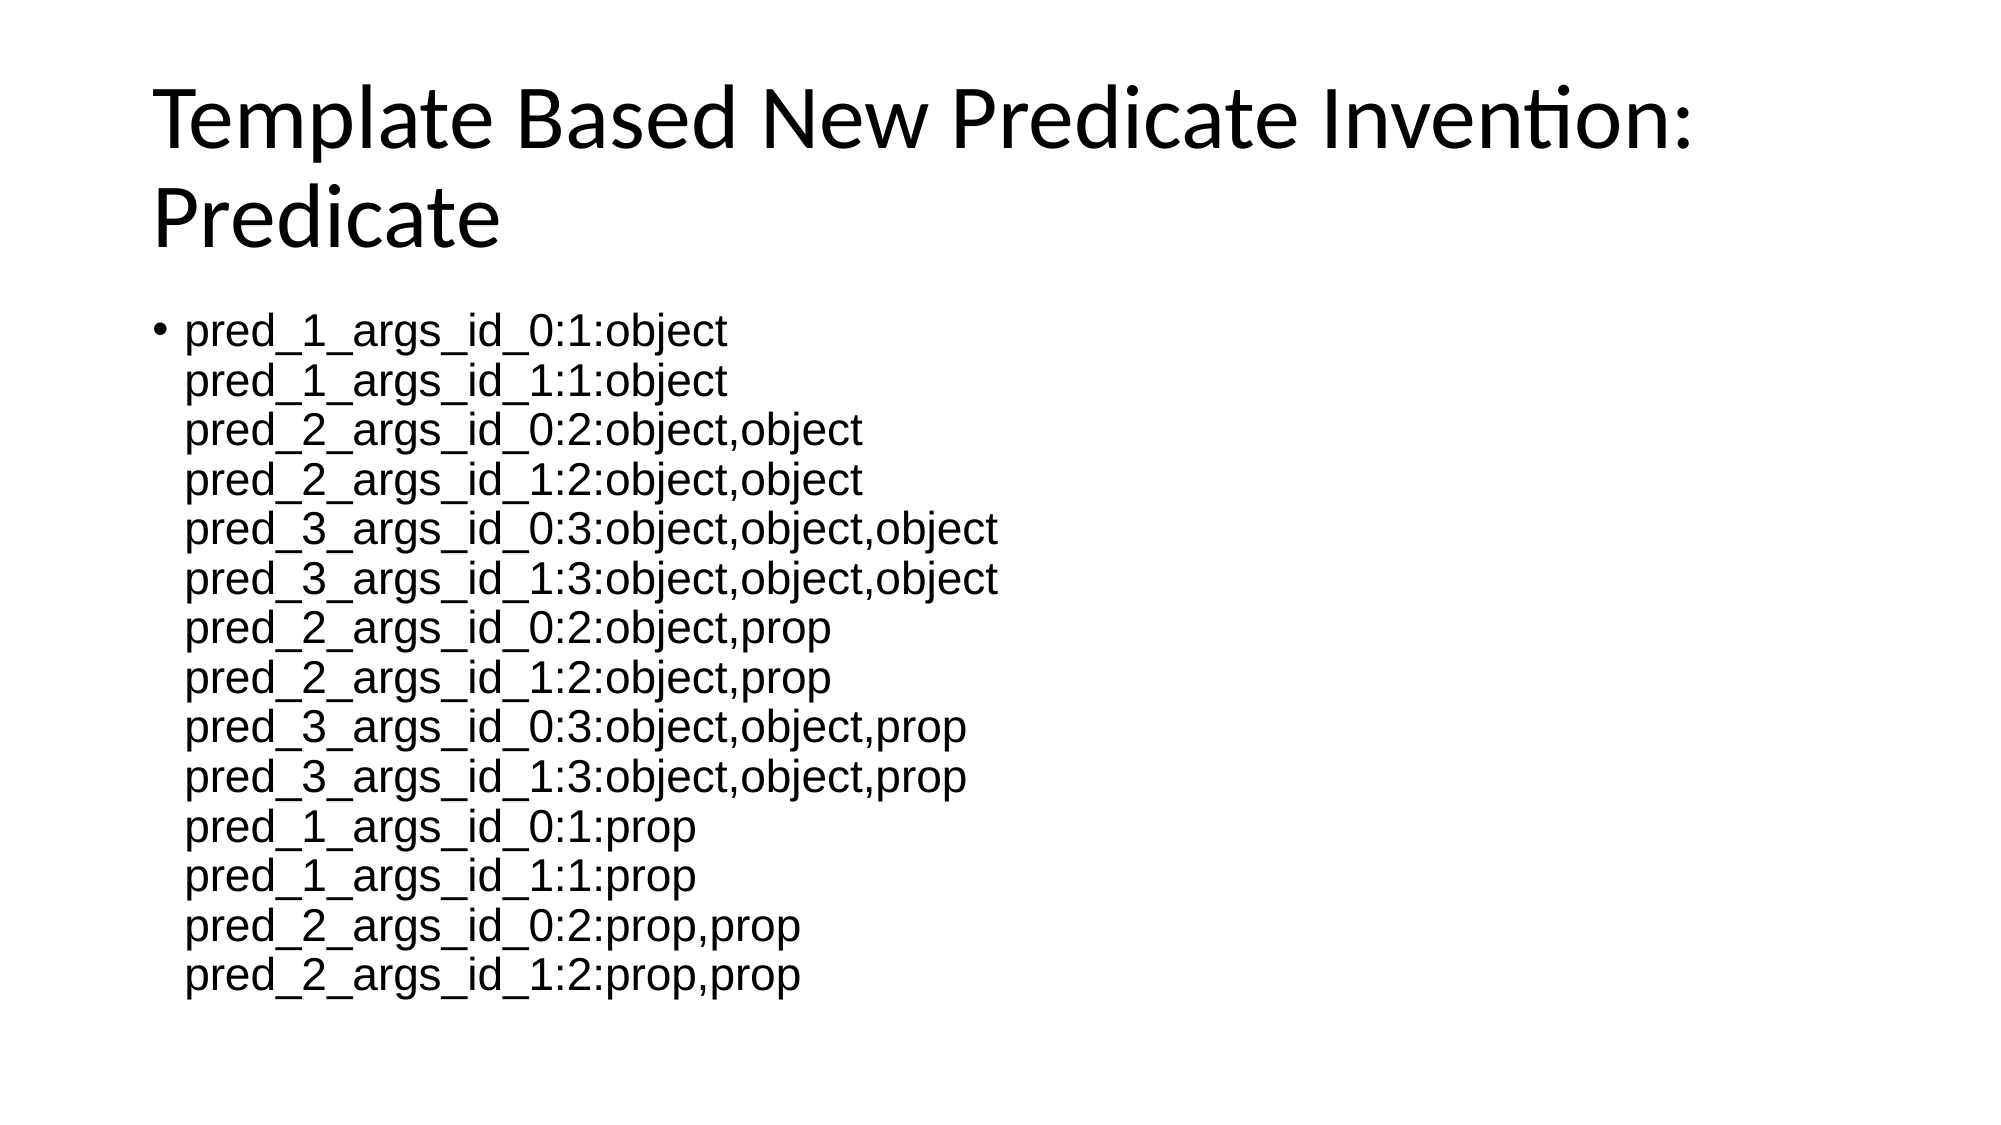

# Template Based New Predicate Invention: Predicate
pred_1_args_id_0:1:object
pred_1_args_id_1:1:object
pred_2_args_id_0:2:object,object
pred_2_args_id_1:2:object,object
pred_3_args_id_0:3:object,object,object
pred_3_args_id_1:3:object,object,object
pred_2_args_id_0:2:object,prop
pred_2_args_id_1:2:object,prop
pred_3_args_id_0:3:object,object,prop
pred_3_args_id_1:3:object,object,prop
pred_1_args_id_0:1:prop
pred_1_args_id_1:1:prop
pred_2_args_id_0:2:prop,prop
pred_2_args_id_1:2:prop,prop